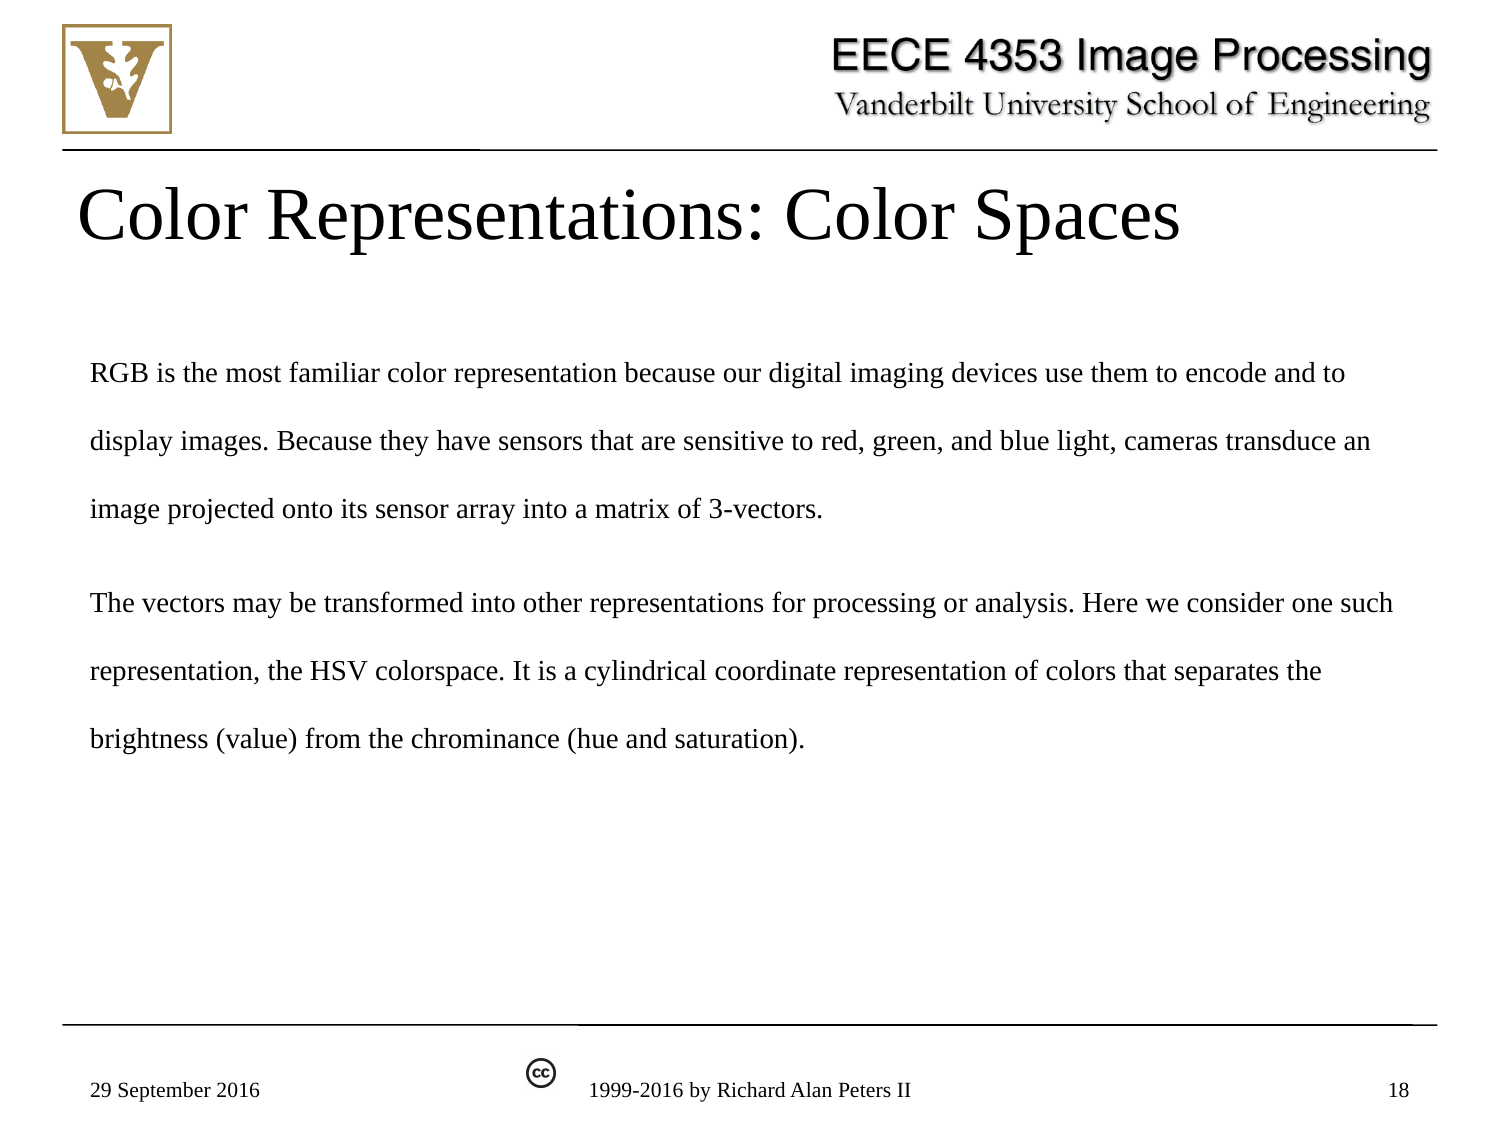

# Color Representations: Color Spaces
RGB is the most familiar color representation because our digital imaging devices use them to encode and to display images. Because they have sensors that are sensitive to red, green, and blue light, cameras transduce an image projected onto its sensor array into a matrix of 3-vectors.
The vectors may be transformed into other representations for processing or analysis. Here we consider one such representation, the HSV colorspace. It is a cylindrical coordinate representation of colors that separates the brightness (value) from the chrominance (hue and saturation).
29 September 2016
1999-2016 by Richard Alan Peters II
18